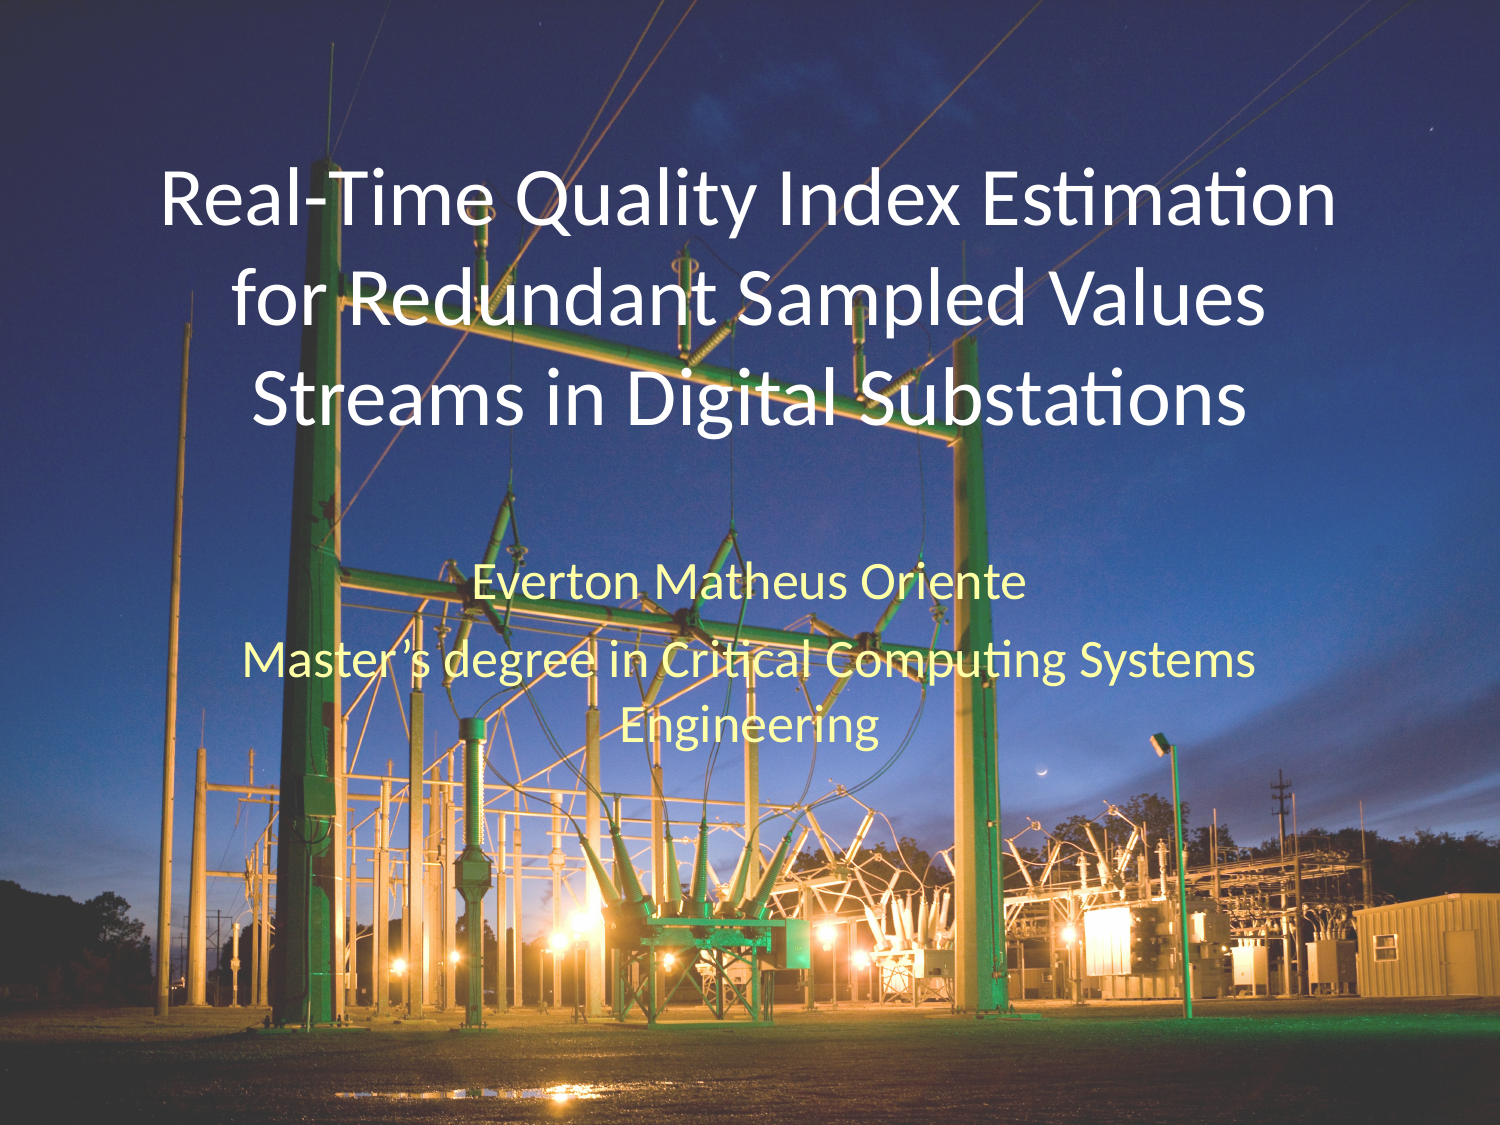

# Real-Time Quality Index Estimation for Redundant Sampled Values Streams in Digital Substations
Everton Matheus Oriente
Master’s degree in Critical Computing Systems Engineering